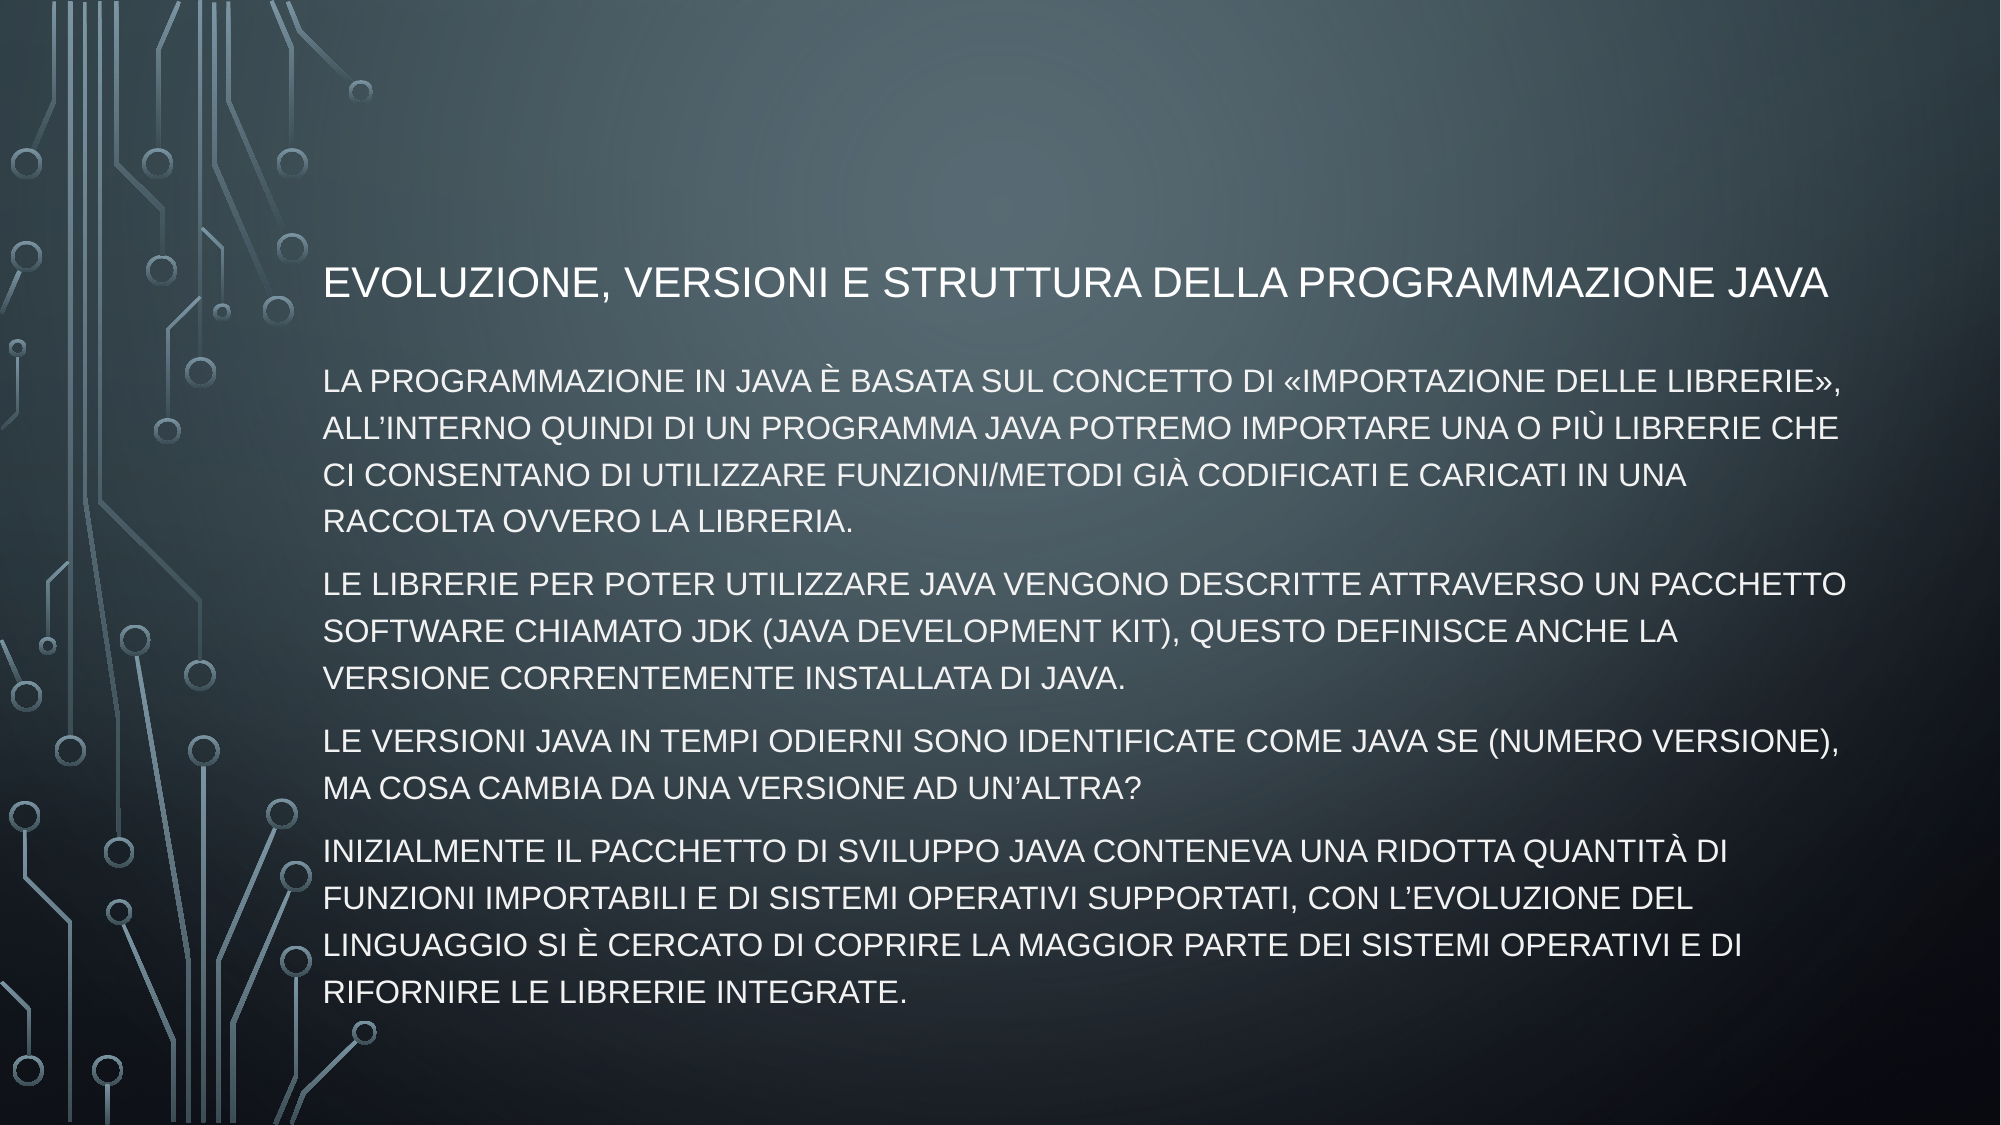

# Evoluzione, versioni e struttura della programmazione java
La programmazione in java è basata sul concetto di «importazione delle librerie», all’interno quindi di un programma java potremo importare una o più librerie che ci consentano di utilizzare funzioni/metodi già codificati e caricati in una raccolta ovvero la libreria.
Le librerie per poter utilizzare java vengono descritte attraverso un pacchetto software chiamato JDK (Java development kit), questo definisce anche la versione correntemente installata di java.
Le versioni java in tempi odierni sono identificate come Java SE (numero versione), ma cosa cambia da una versione ad un’altra?
Inizialmente il pacchetto di sviluppo java conteneva una ridotta quantità di funzioni importabili e di sistemi operativi supportati, con l’evoluzione del linguaggio si è cercato di coprire la maggior parte dei sistemi operativi e di rifornire le librerie integrate.